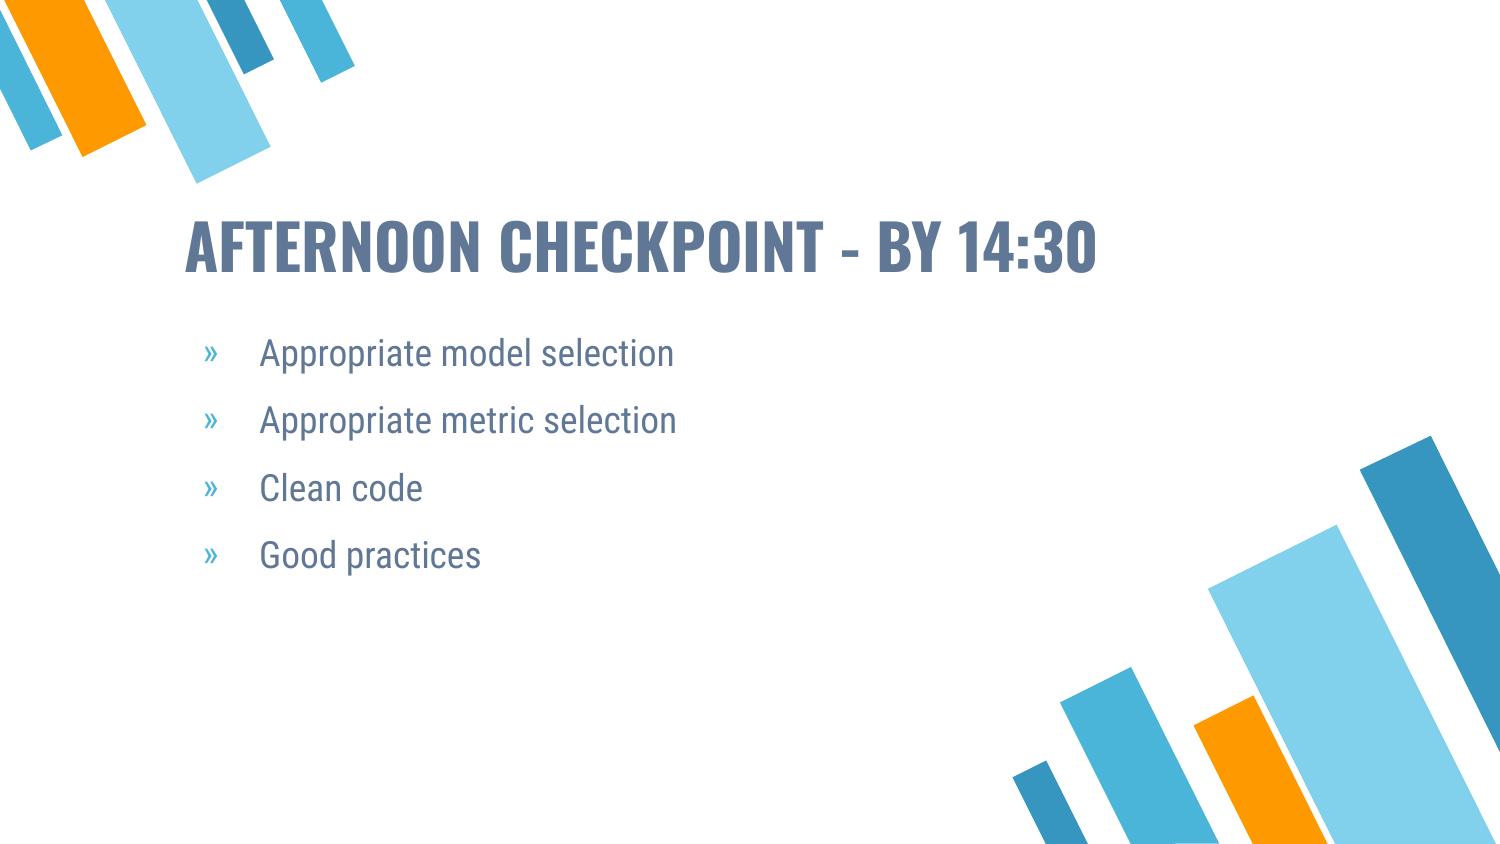

# AFTERNOON CHECKPOINT - BY 14:30
Appropriate model selection
Appropriate metric selection
Clean code
Good practices